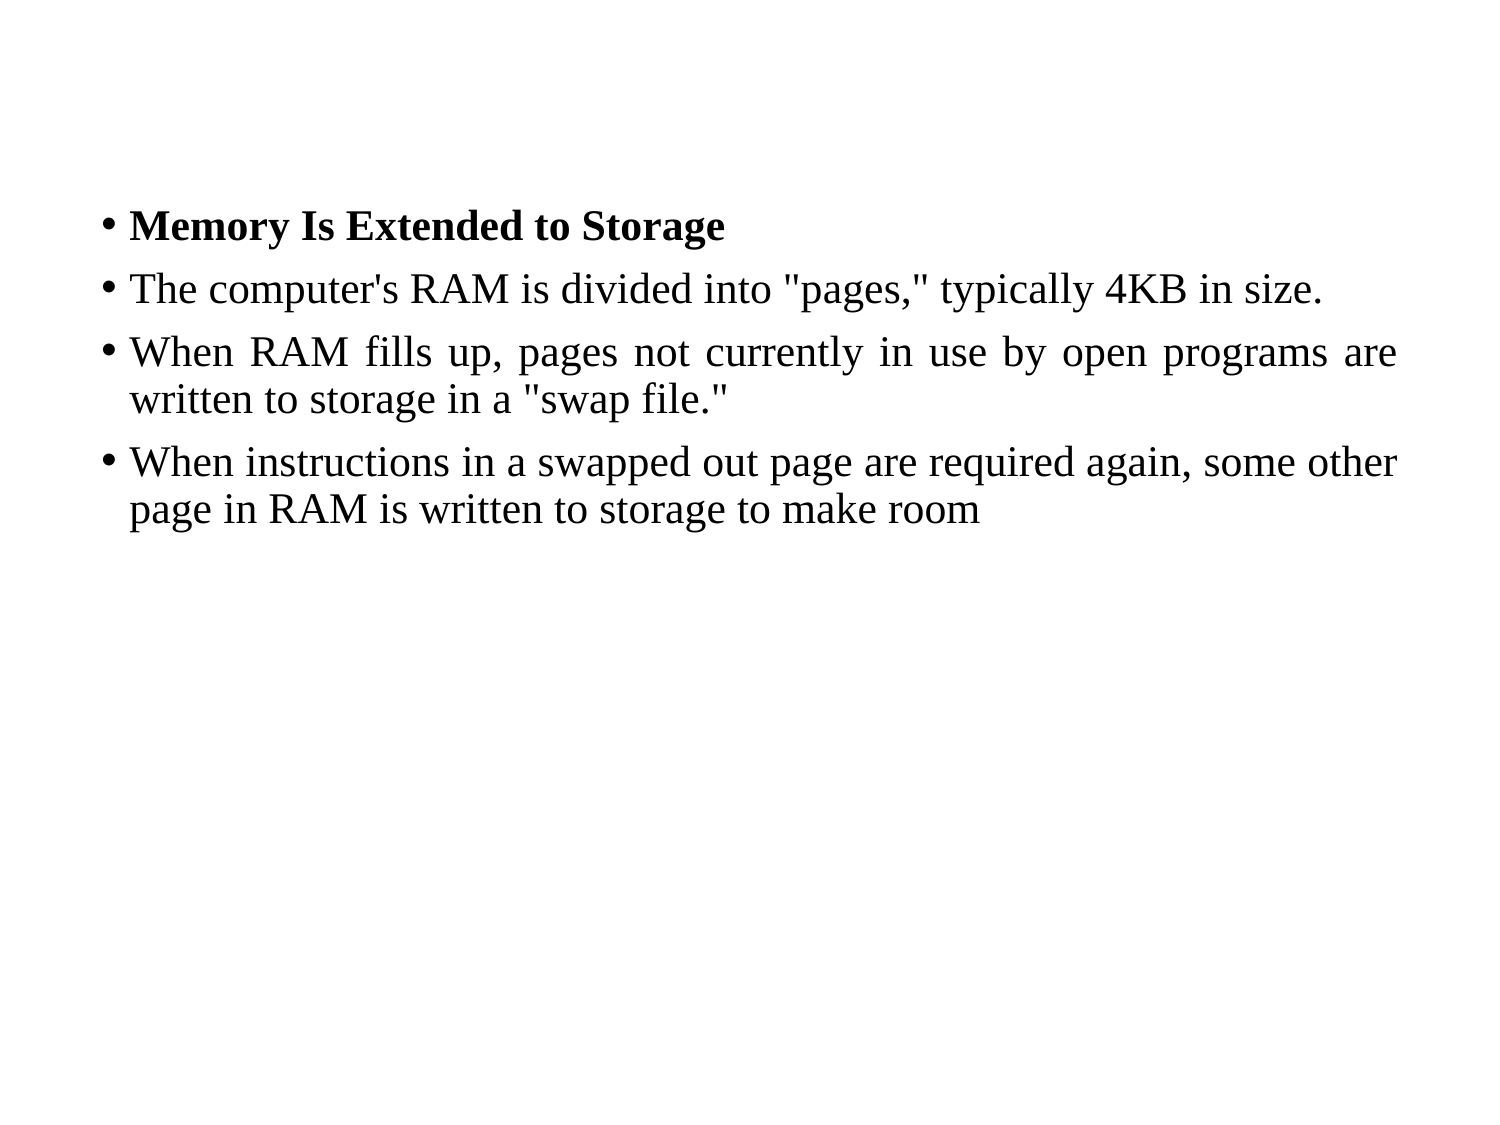

#
Memory Is Extended to Storage
The computer's RAM is divided into "pages," typically 4KB in size.
When RAM fills up, pages not currently in use by open programs are written to storage in a "swap file."
When instructions in a swapped out page are required again, some other page in RAM is written to storage to make room